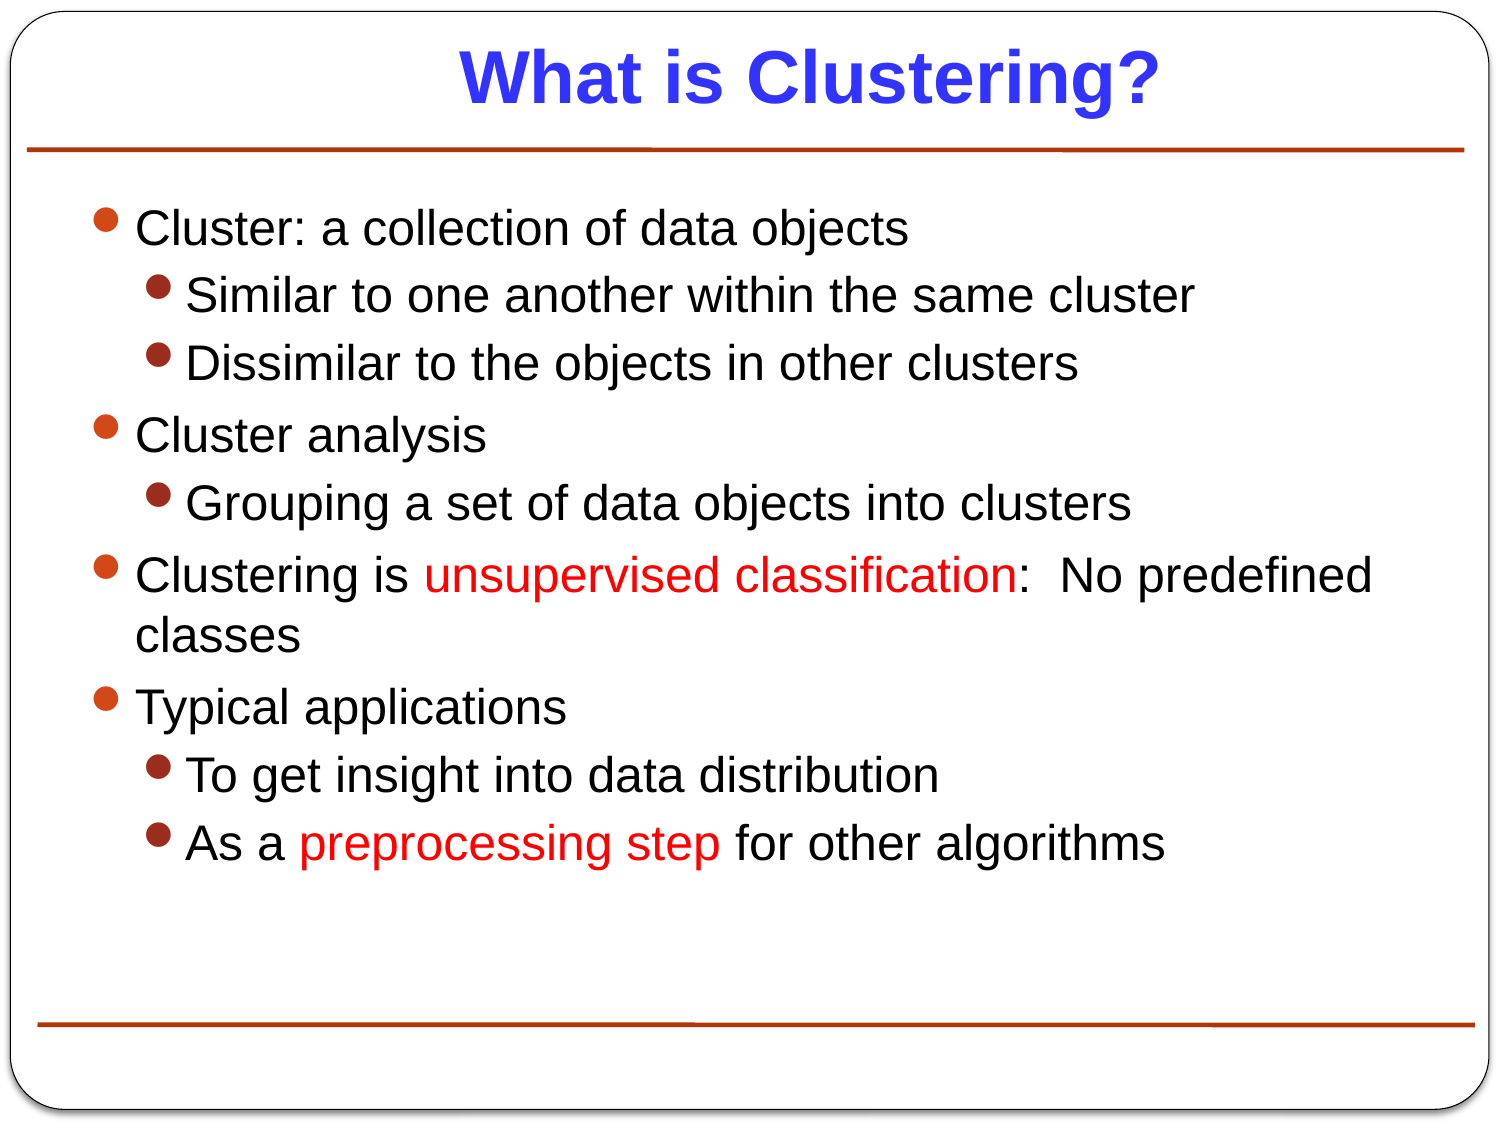

# What is Clustering?
Cluster: a collection of data objects
Similar to one another within the same cluster
Dissimilar to the objects in other clusters
Cluster analysis
Grouping a set of data objects into clusters
Clustering is unsupervised classification:  No predefined classes
Typical applications
To get insight into data distribution
As a preprocessing step for other algorithms